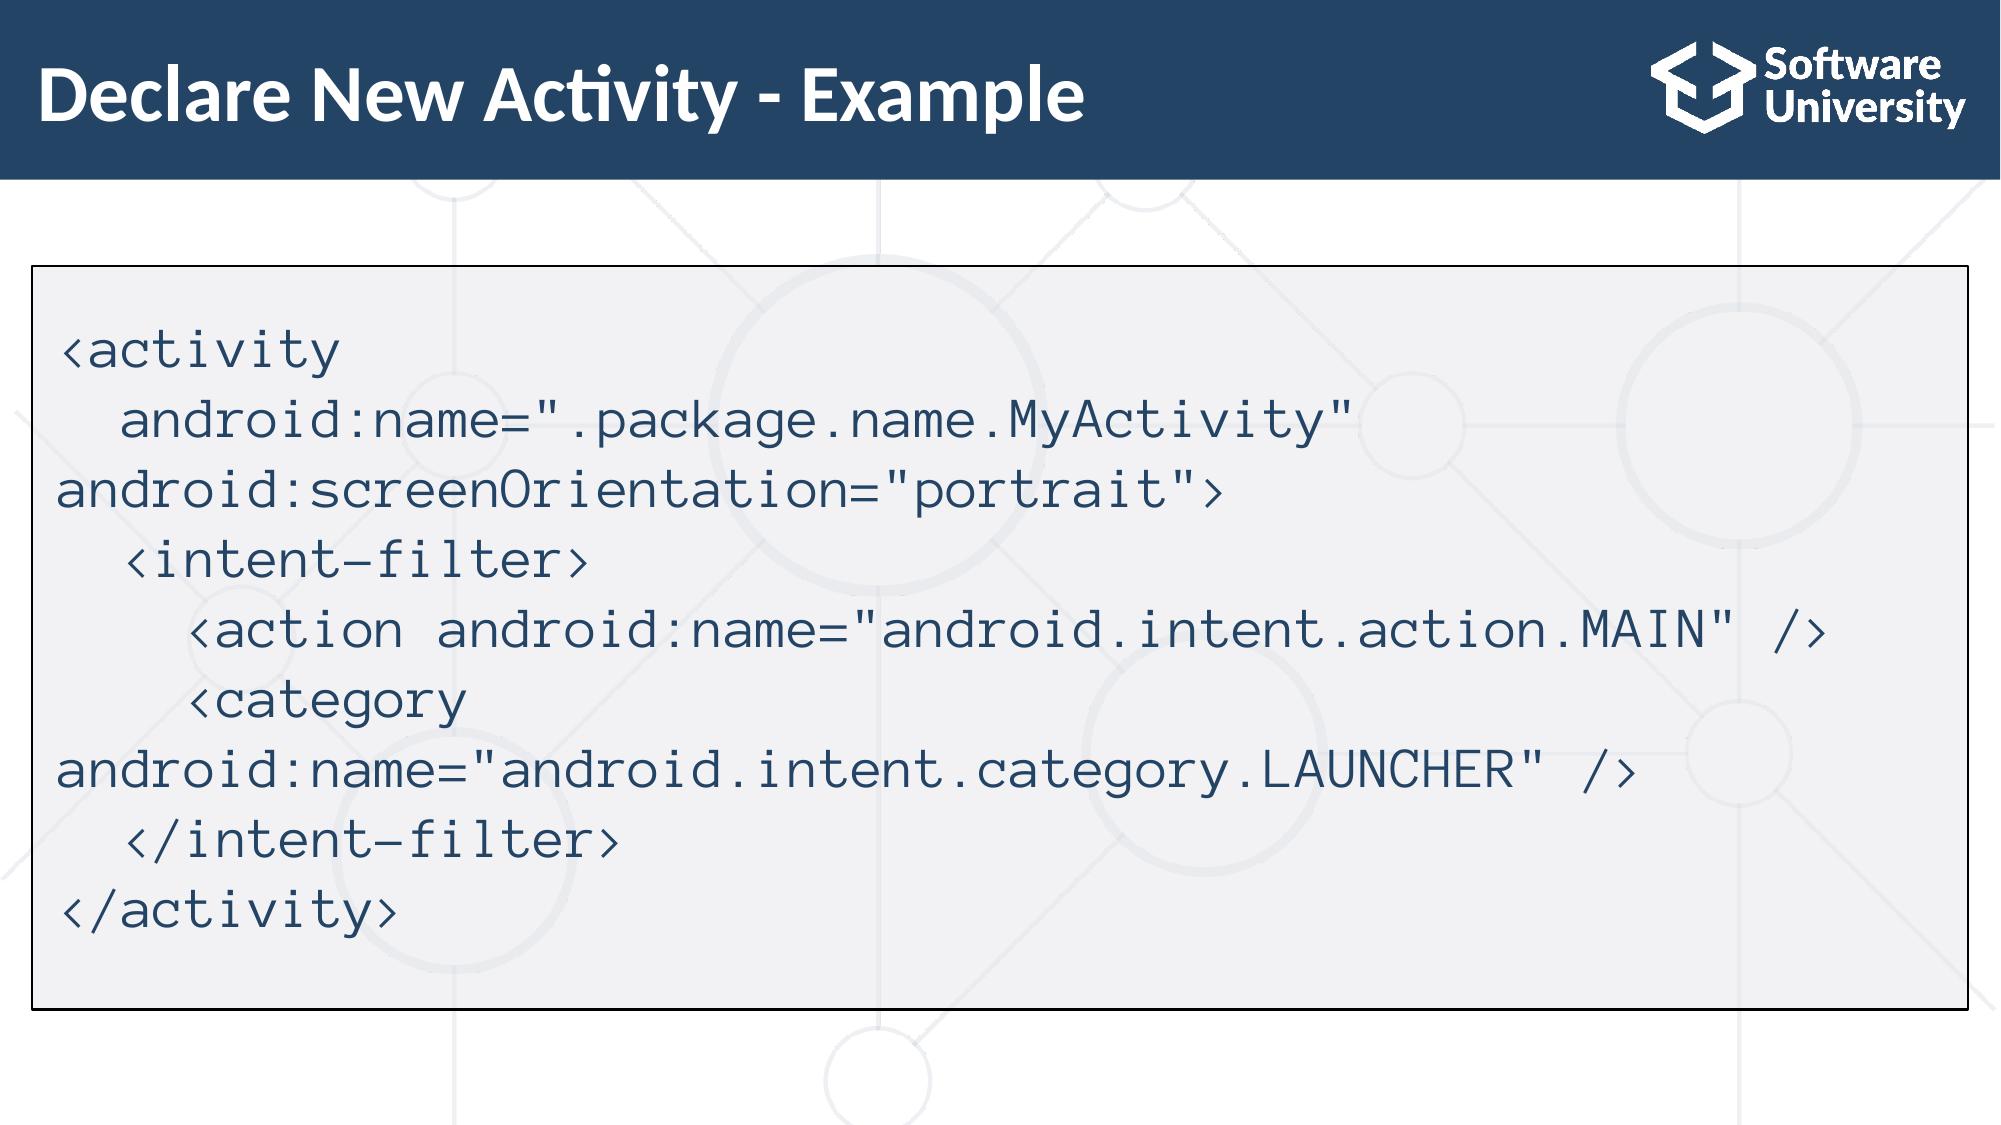

# Declare New Activity - Example

<activity
  android:name=".package.name.MyActivity"      android:screenOrientation="portrait">
  <intent-filter>
    <action android:name="android.intent.action.MAIN" />
    <category  android:name="android.intent.category.LAUNCHER" />
  </intent-filter>
</activity>